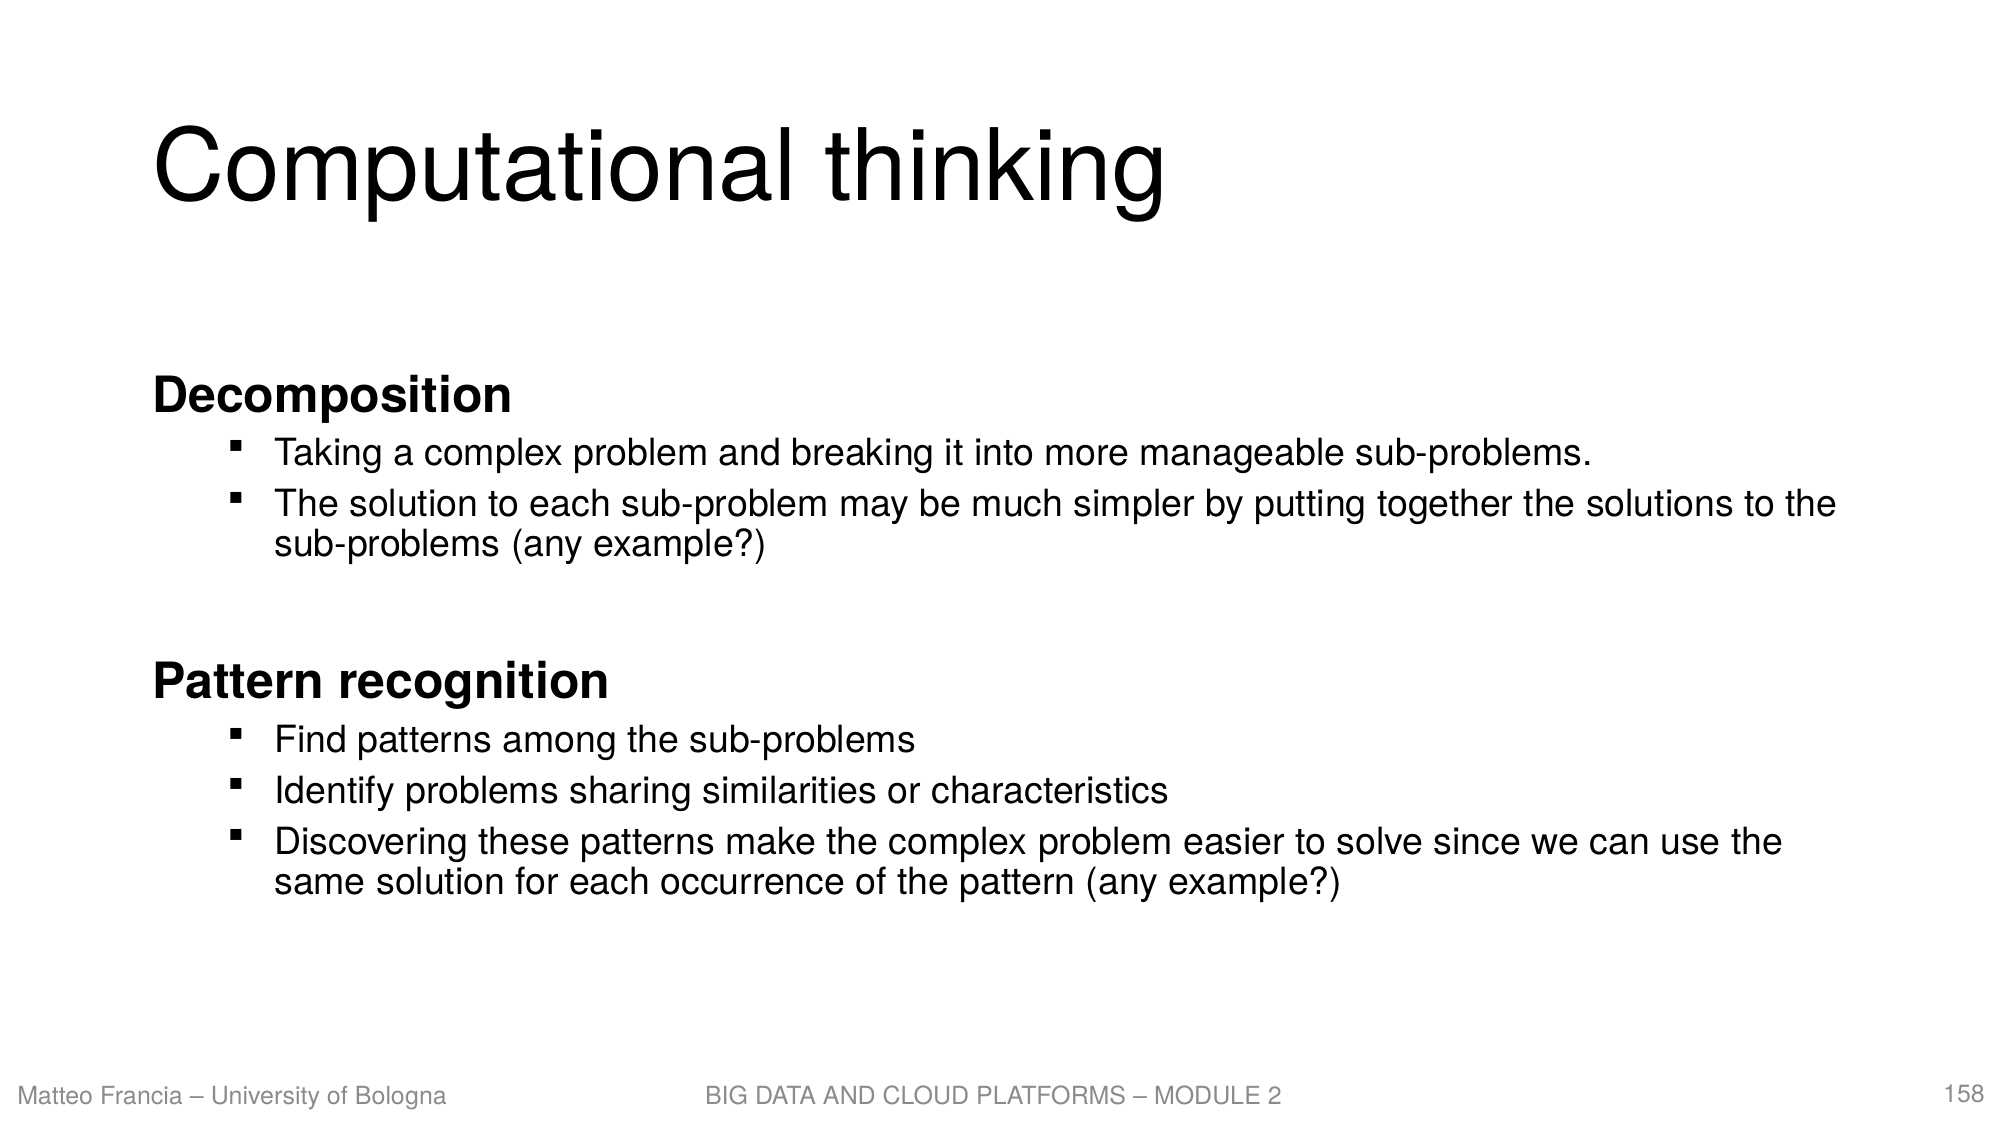

# Computational thinking
Decomposition
Taking a complex problem and breaking it into more manageable sub-problems.
The solution to each sub-problem may be much simpler by putting together the solutions to the sub-problems (any example?)

Pattern recognition
Find patterns among the sub-problems
Identify problems sharing similarities or characteristics
Discovering these patterns make the complex problem easier to solve since we can use the same solution for each occurrence of the pattern (any example?)

158
Matteo Francia – University of Bologna